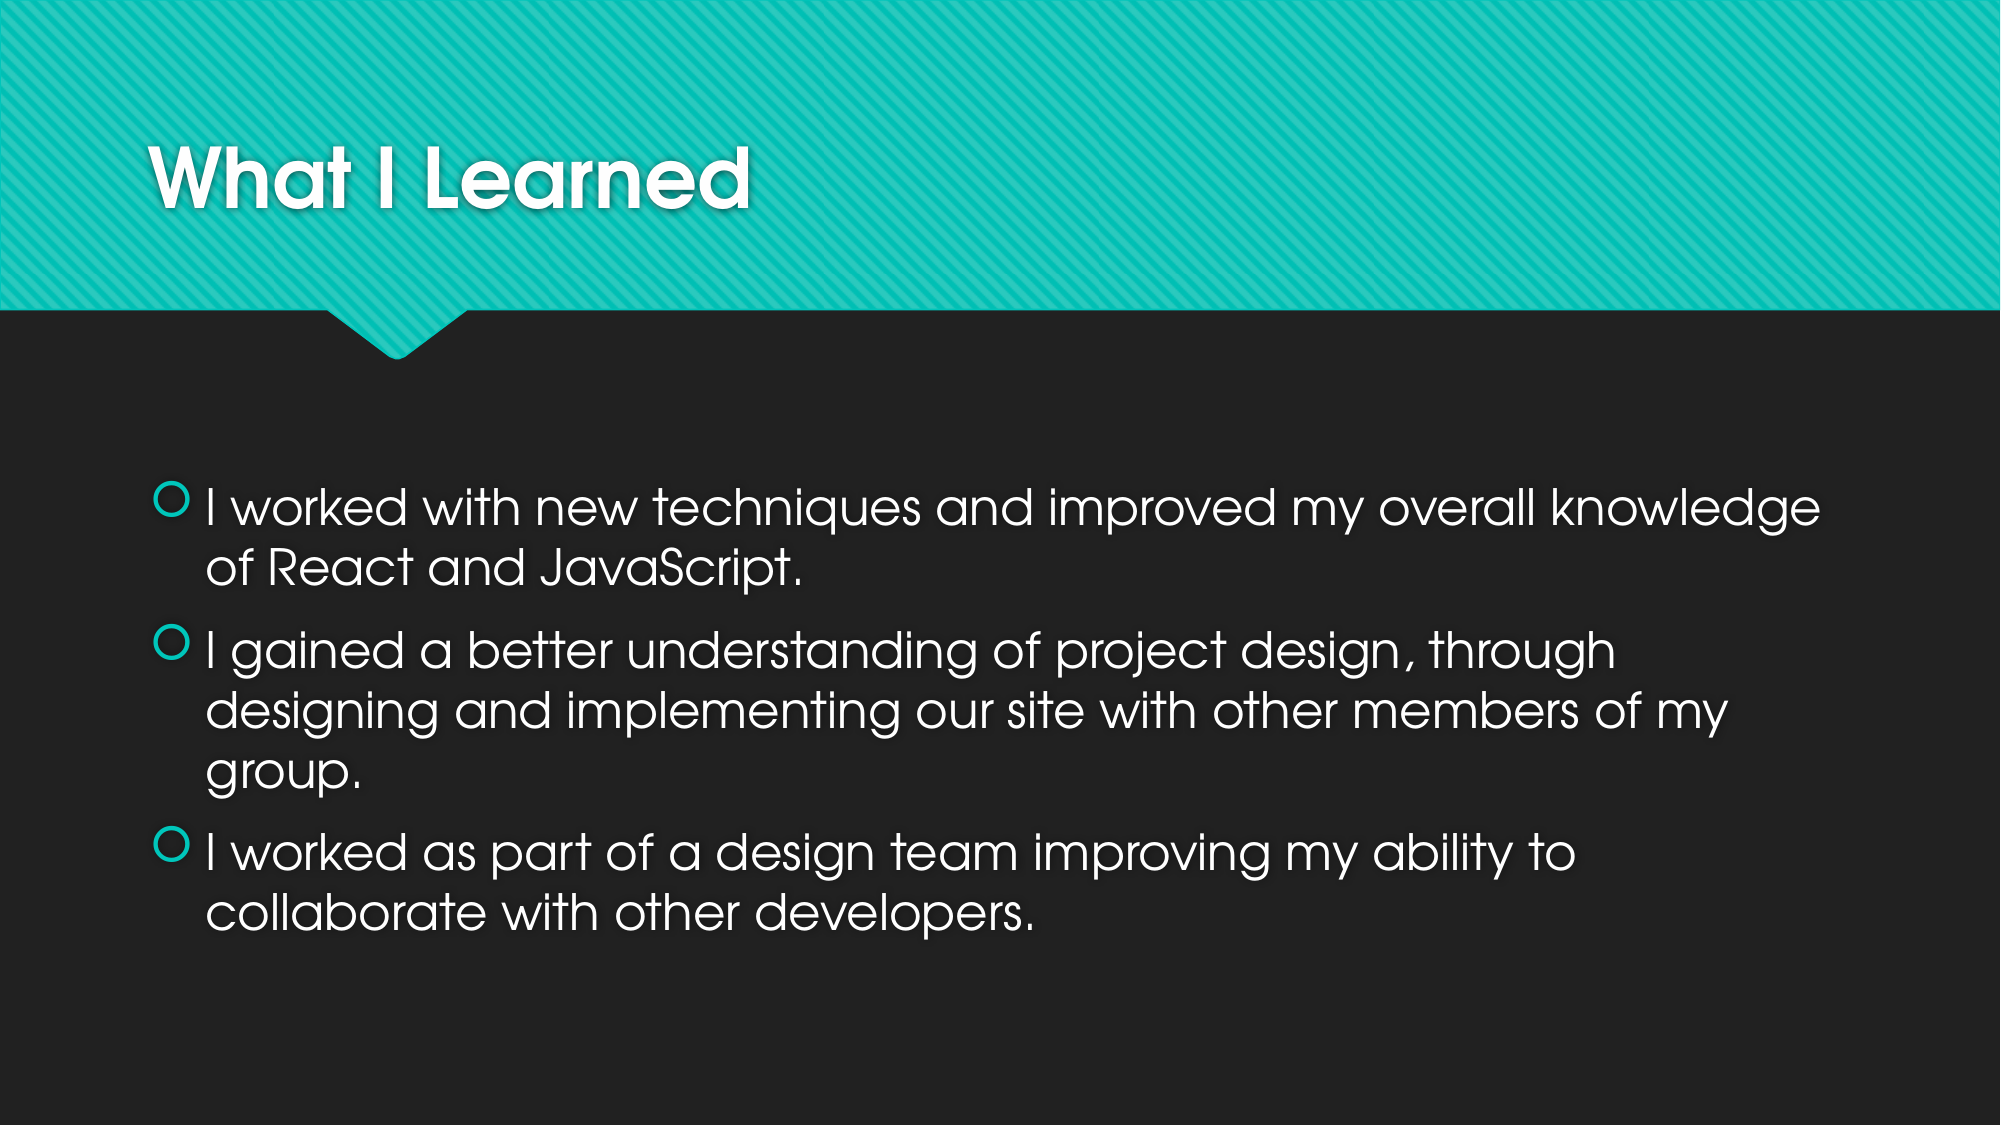

# What I Learned
I worked with new techniques and improved my overall knowledge of React and JavaScript.
I gained a better understanding of project design, through designing and implementing our site with other members of my group.
I worked as part of a design team improving my ability to collaborate with other developers.